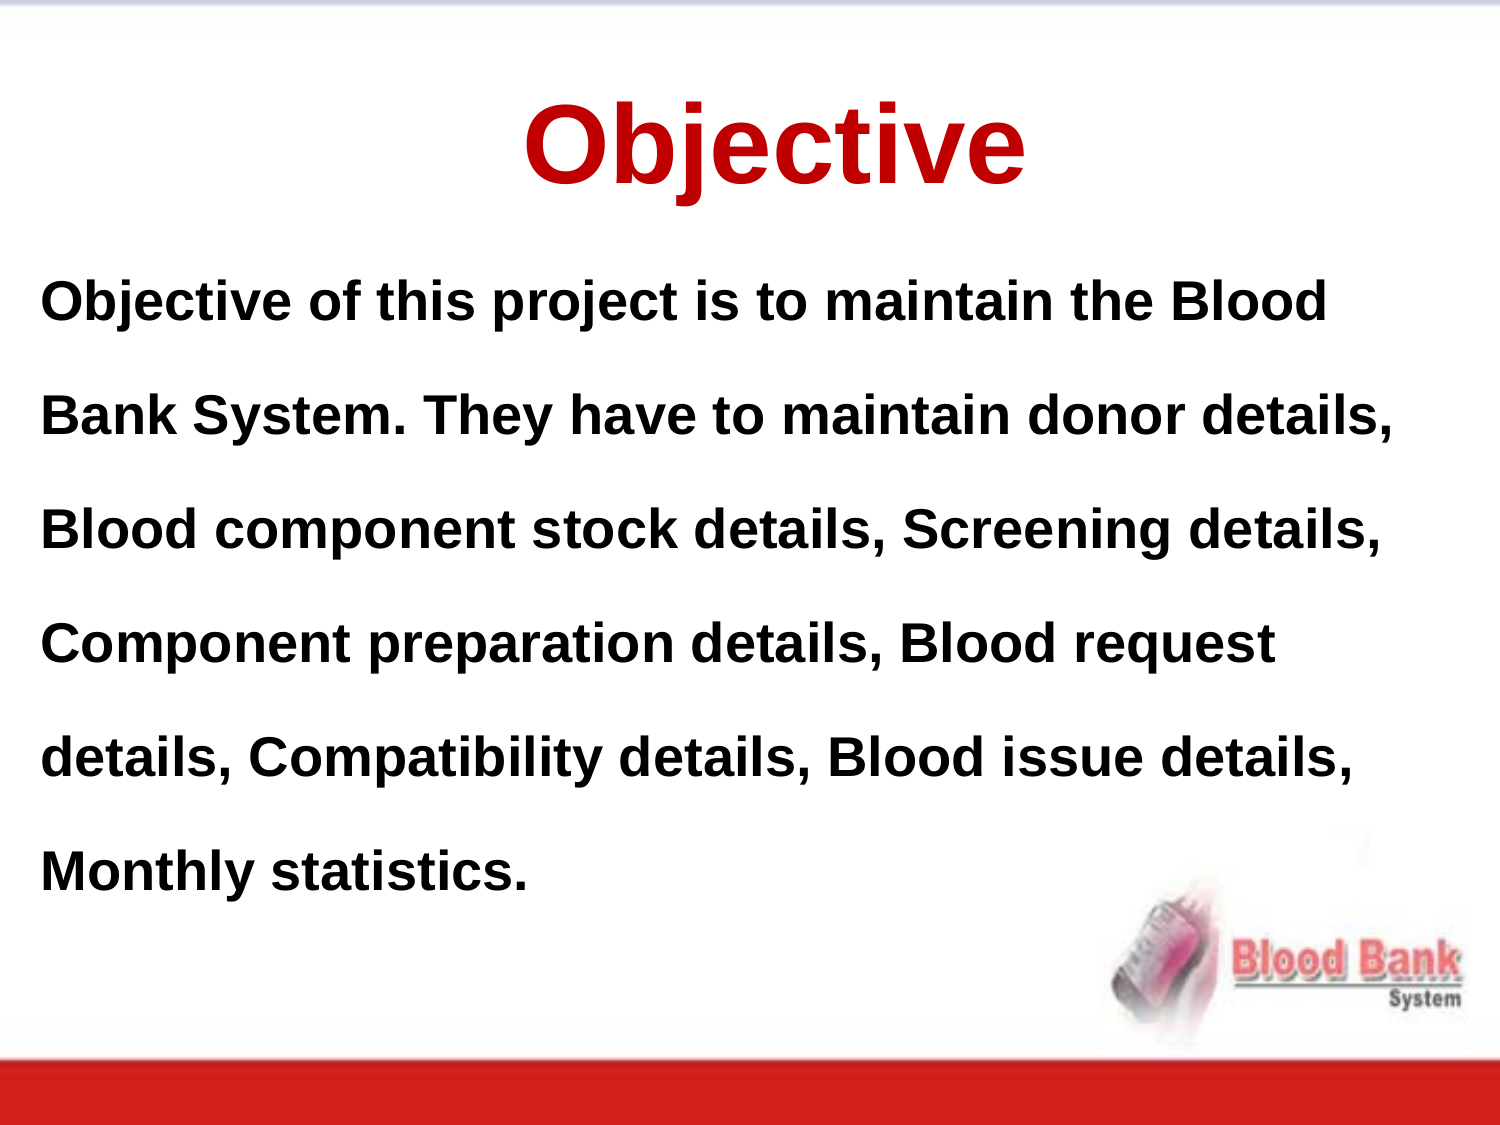

# Objective
Objective of this project is to maintain the Blood
Bank System. They have to maintain donor details,
Blood component stock details, Screening details,
Component preparation details, Blood request
details, Compatibility details, Blood issue details,
Monthly statistics.